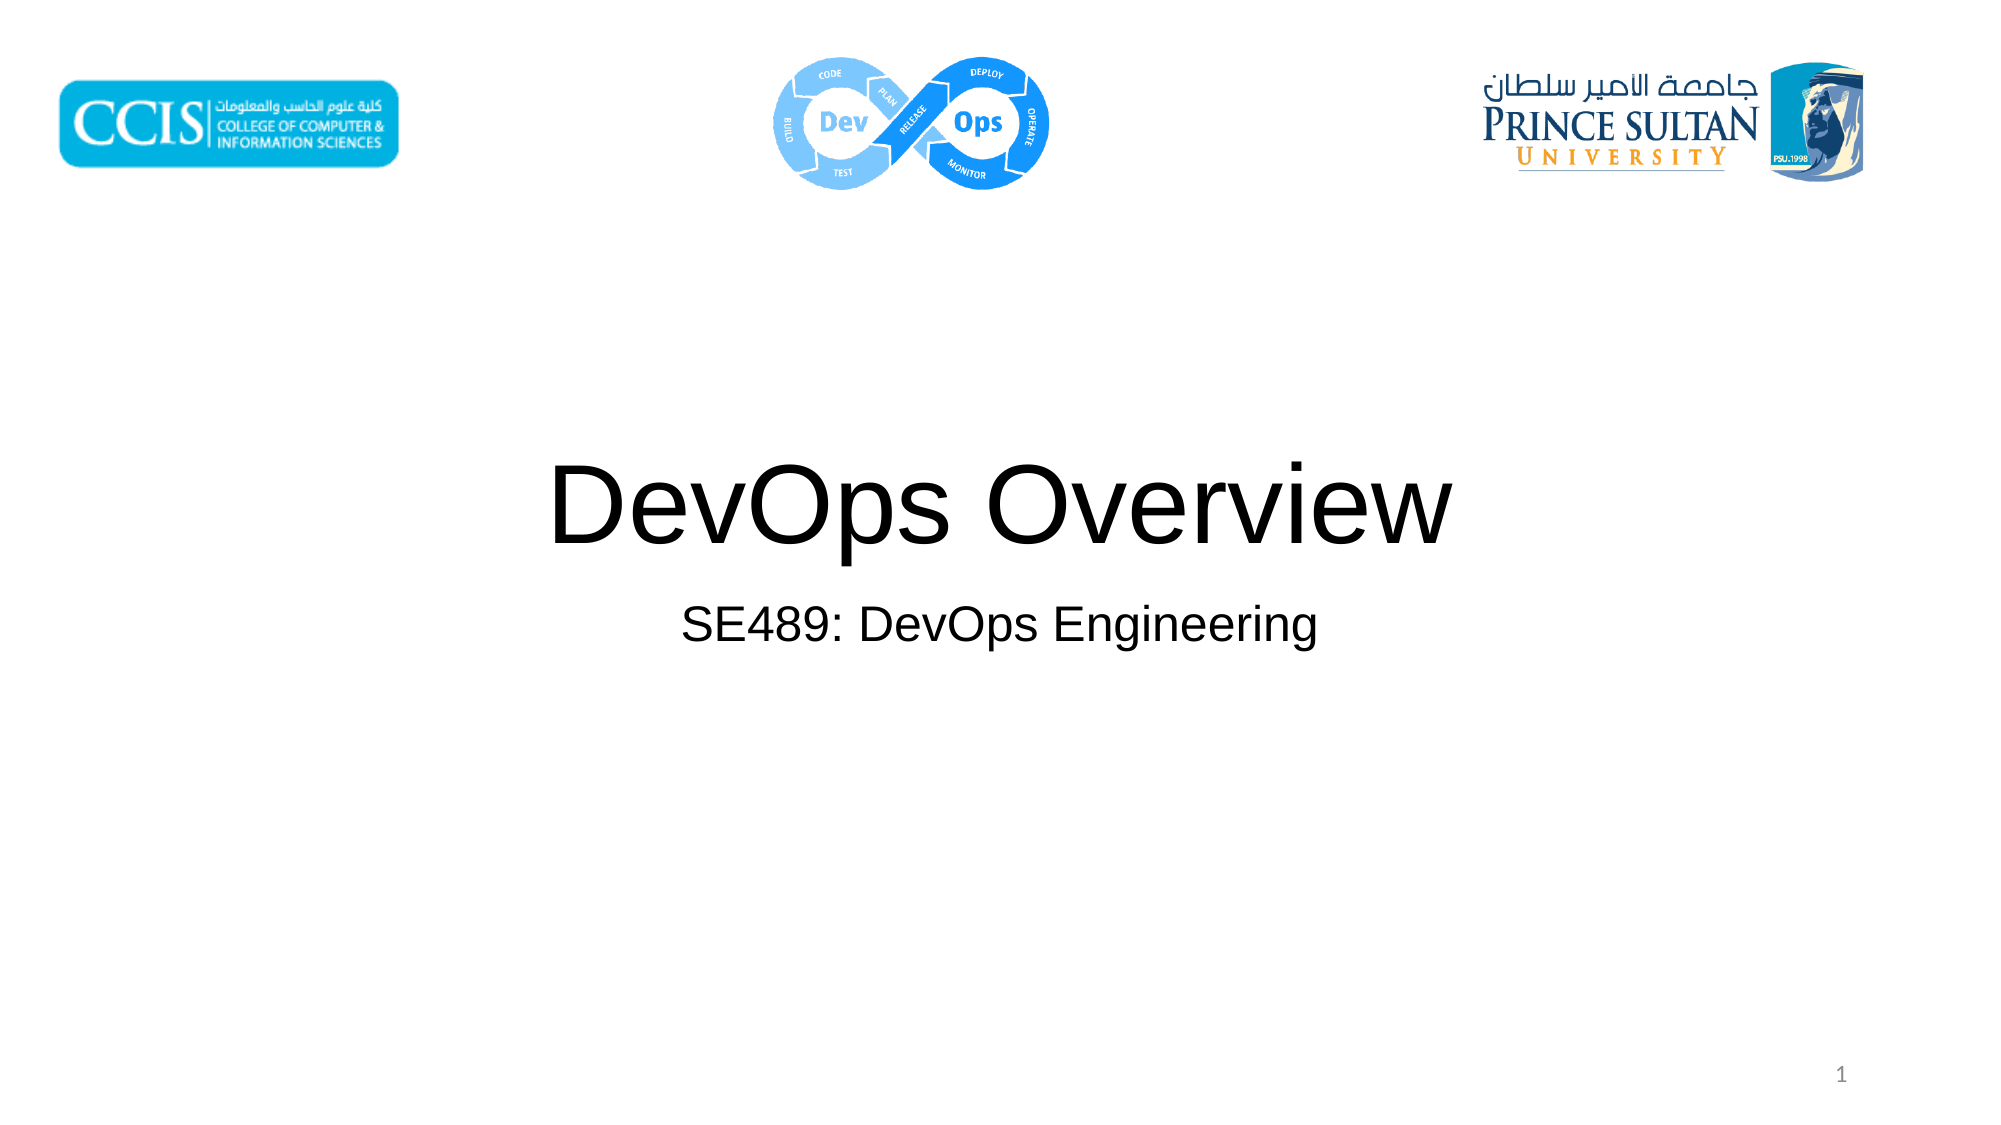

# DevOps Overview
SE489: DevOps Engineering
1